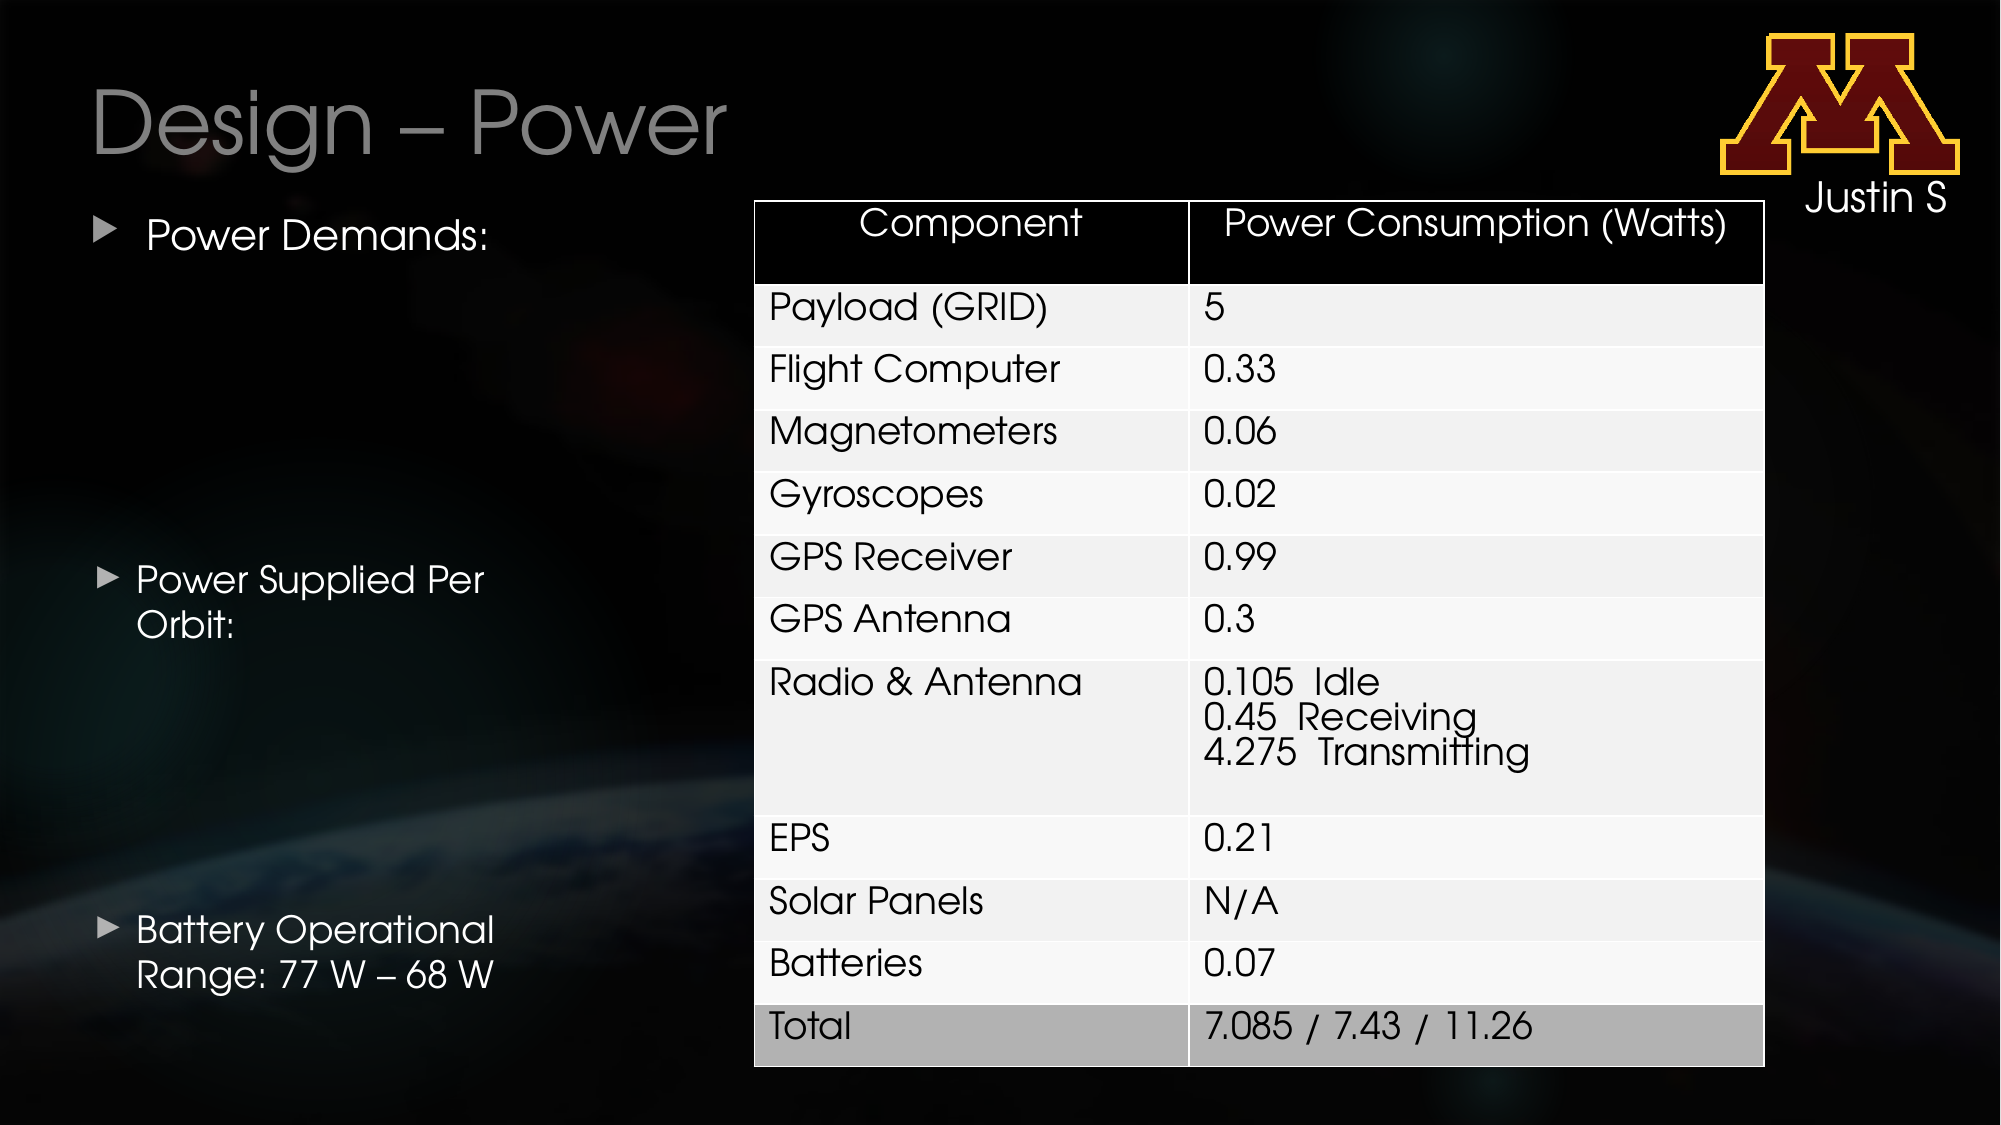

# Design – Power
Justin S
| Component | Power Consumption (Watts) |
| --- | --- |
| Payload (GRID) | 5 |
| Flight Computer | 0.33 |
| Magnetometers | 0.06 |
| Gyroscopes | 0.02 |
| GPS Receiver | 0.99 |
| GPS Antenna | 0.3 |
| Radio & Antenna | 0.105 Idle 0.45 Receiving 4.275 Transmitting |
| EPS | 0.21 |
| Solar Panels | N/A |
| Batteries | 0.07 |
| Total | 7.085 / 7.43 / 11.26 |
Power Demands:
Power Supplied Per Orbit:
Battery Operational Range: 77 W – 68 W